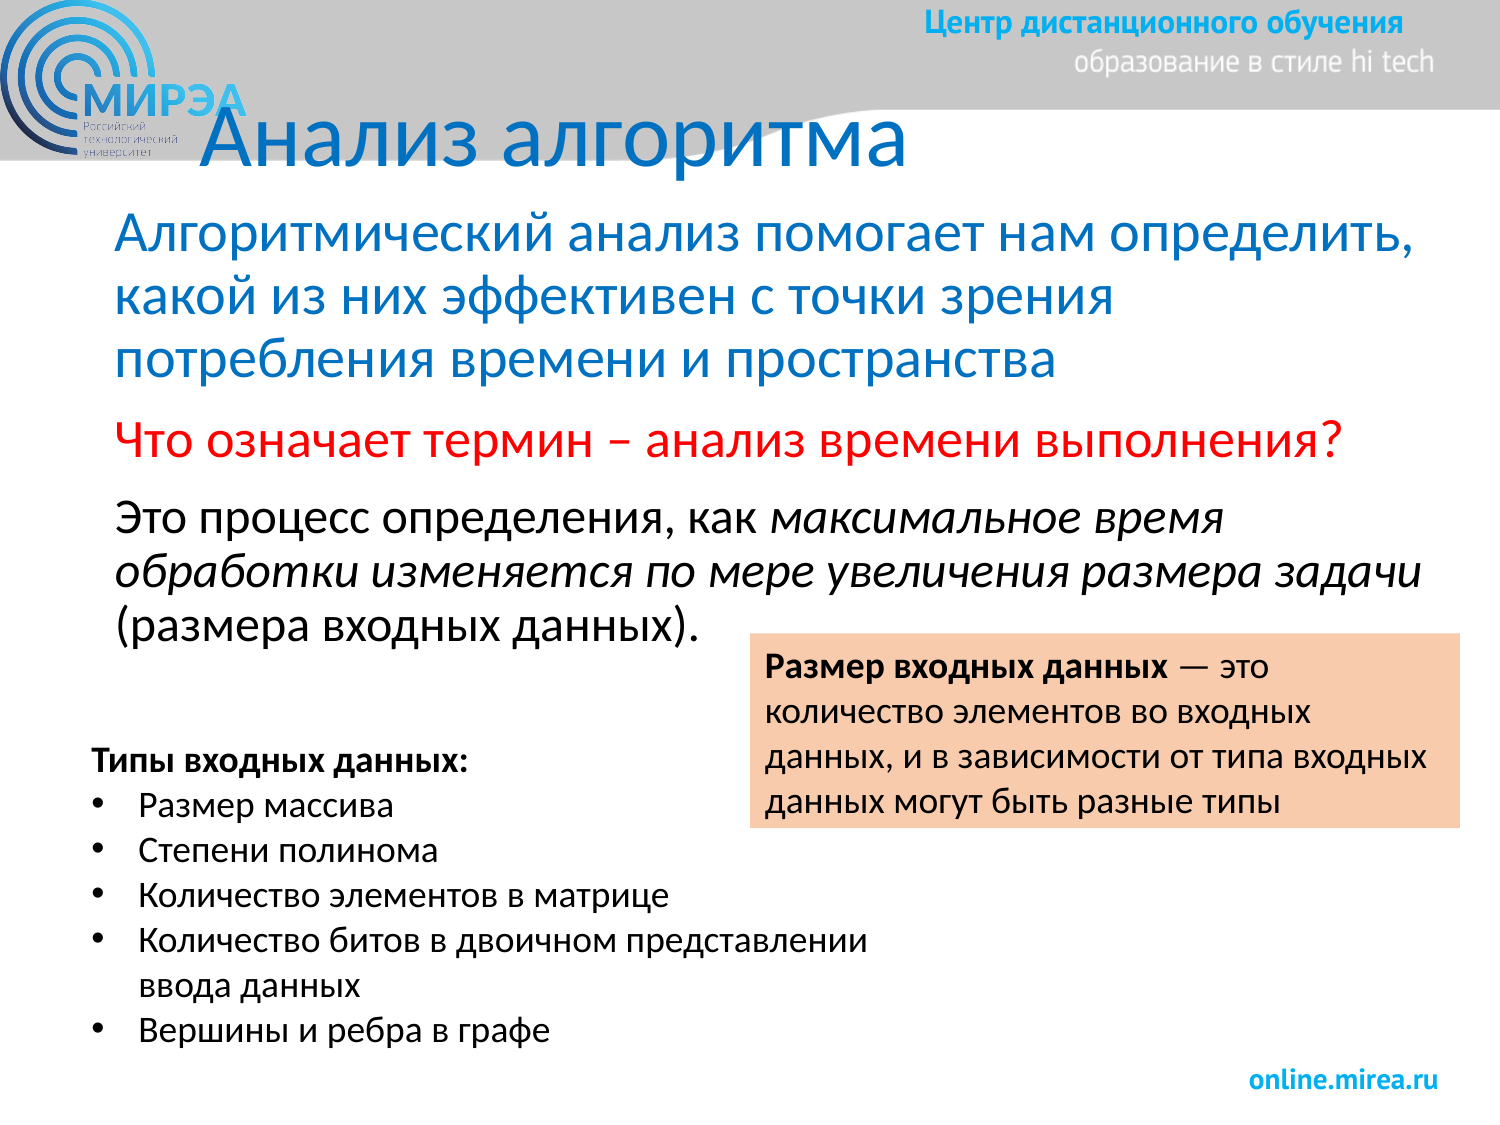

# Анализ алгоритма
Алгоритмический анализ помогает нам определить, какой из них эффективен с точки зрения потребления времени и пространства
Что означает термин – анализ времени выполнения?
Это процесс определения, как максимальное время обработки изменяется по мере увеличения размера задачи (размера входных данных).

Размер входных данных — это количество элементов во входных данных, и в зависимости от типа входных данных могут быть разные типы

Типы входных данных:
Размер массива
Степени полинома
Количество элементов в матрице
Количество битов в двоичном представлении ввода данных
Вершины и ребра в графе